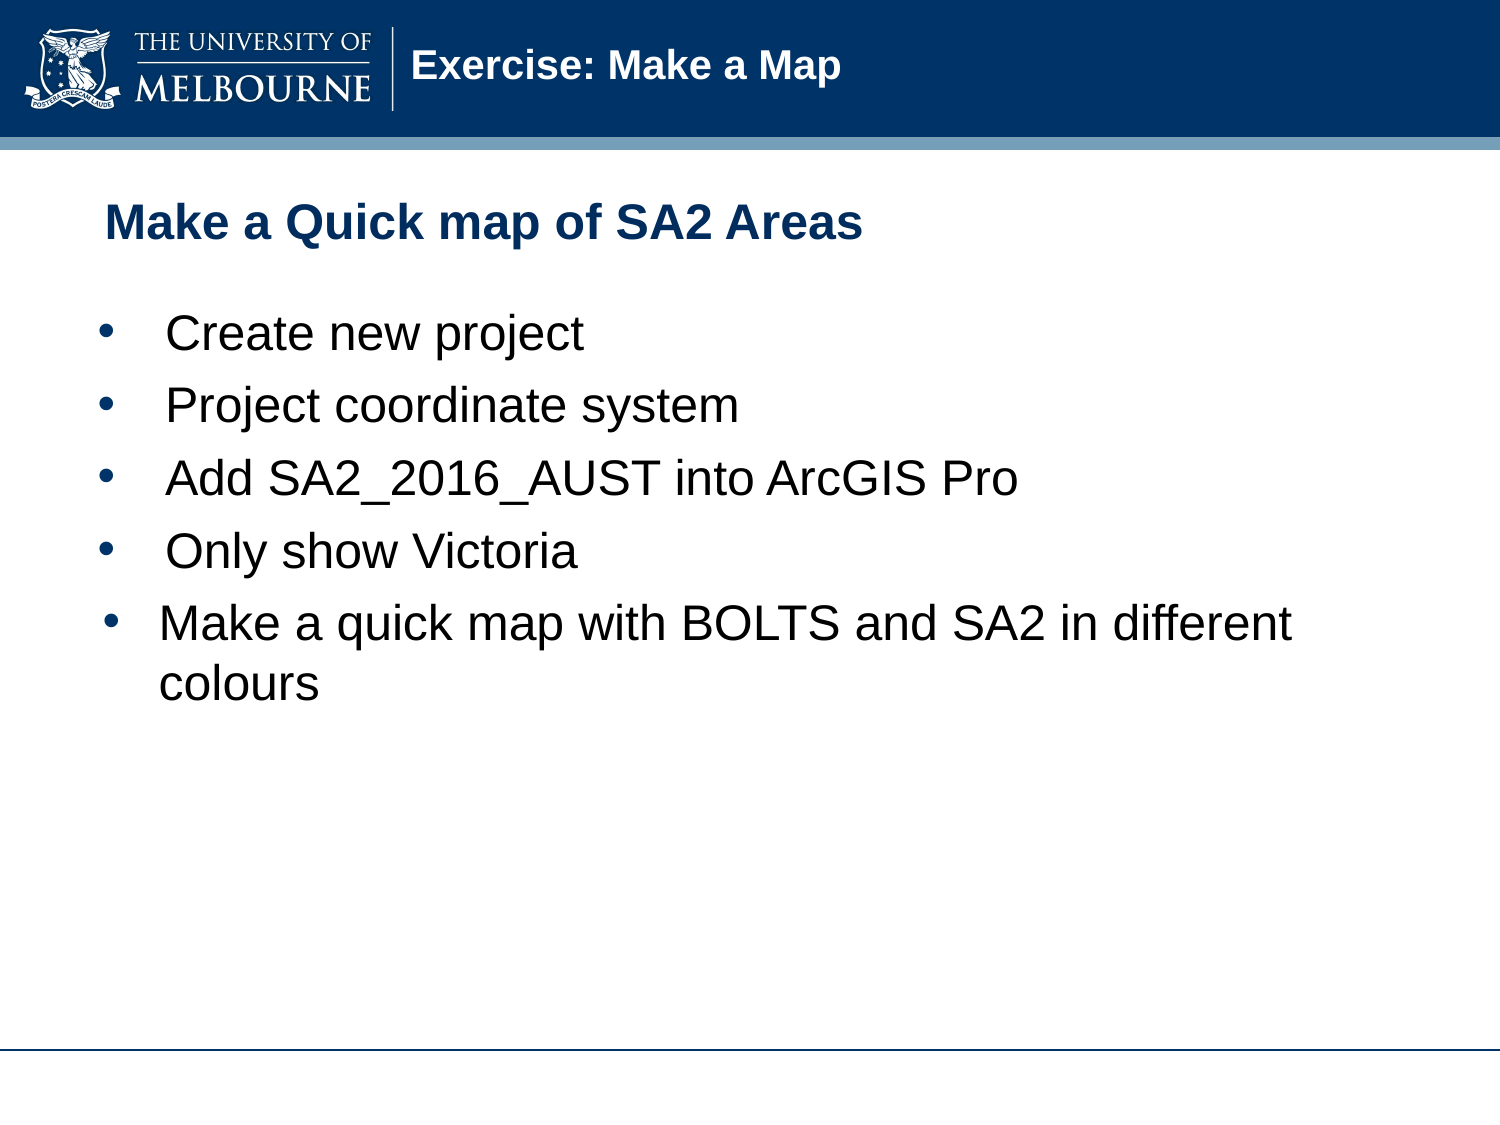

# Exercise: Make a Map
Make a Quick map of SA2 Areas
Create new project
Project coordinate system
Add SA2_2016_AUST into ArcGIS Pro
Only show Victoria
Make a quick map with BOLTS and SA2 in different colours